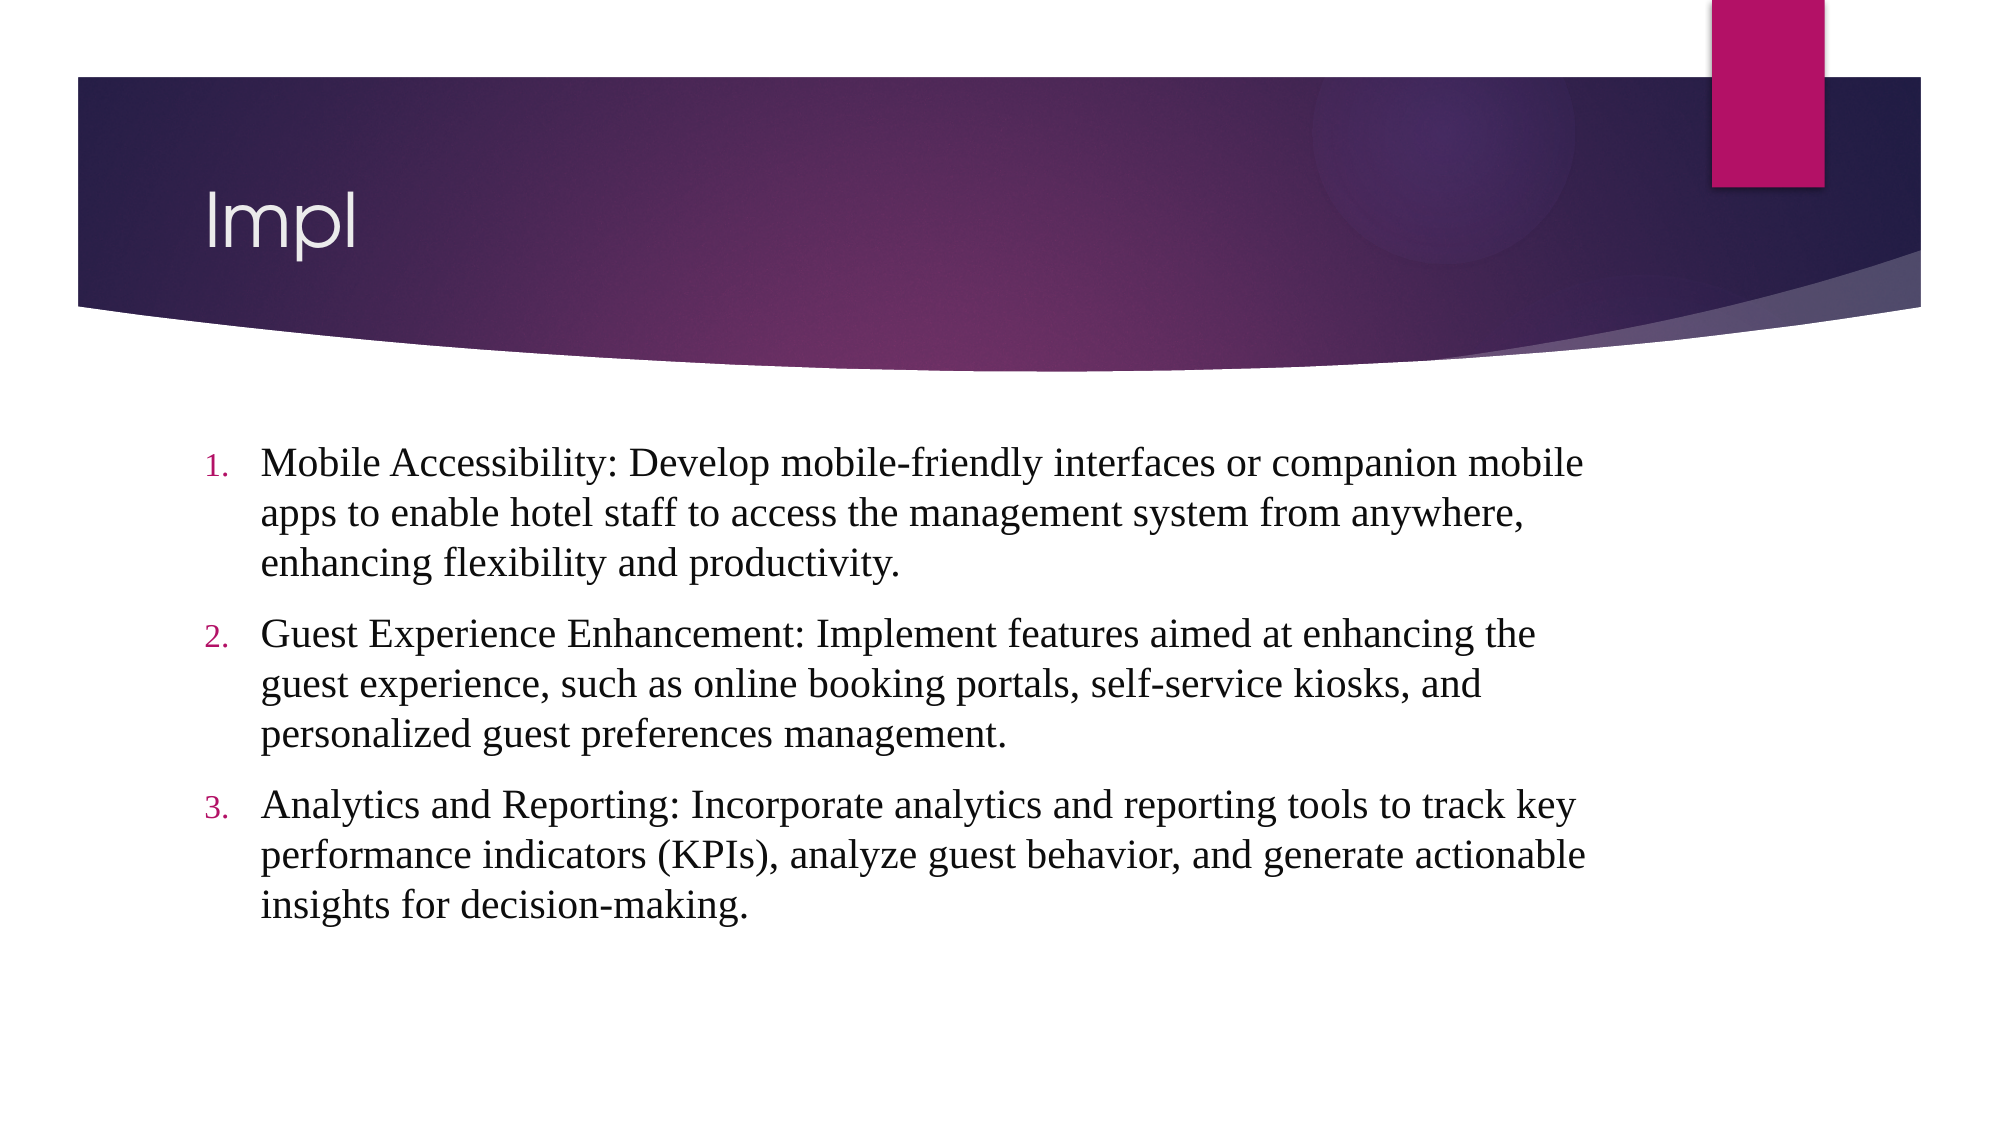

# Impl
Mobile Accessibility: Develop mobile-friendly interfaces or companion mobile apps to enable hotel staff to access the management system from anywhere, enhancing flexibility and productivity.
Guest Experience Enhancement: Implement features aimed at enhancing the guest experience, such as online booking portals, self-service kiosks, and personalized guest preferences management.
Analytics and Reporting: Incorporate analytics and reporting tools to track key performance indicators (KPIs), analyze guest behavior, and generate actionable insights for decision-making.